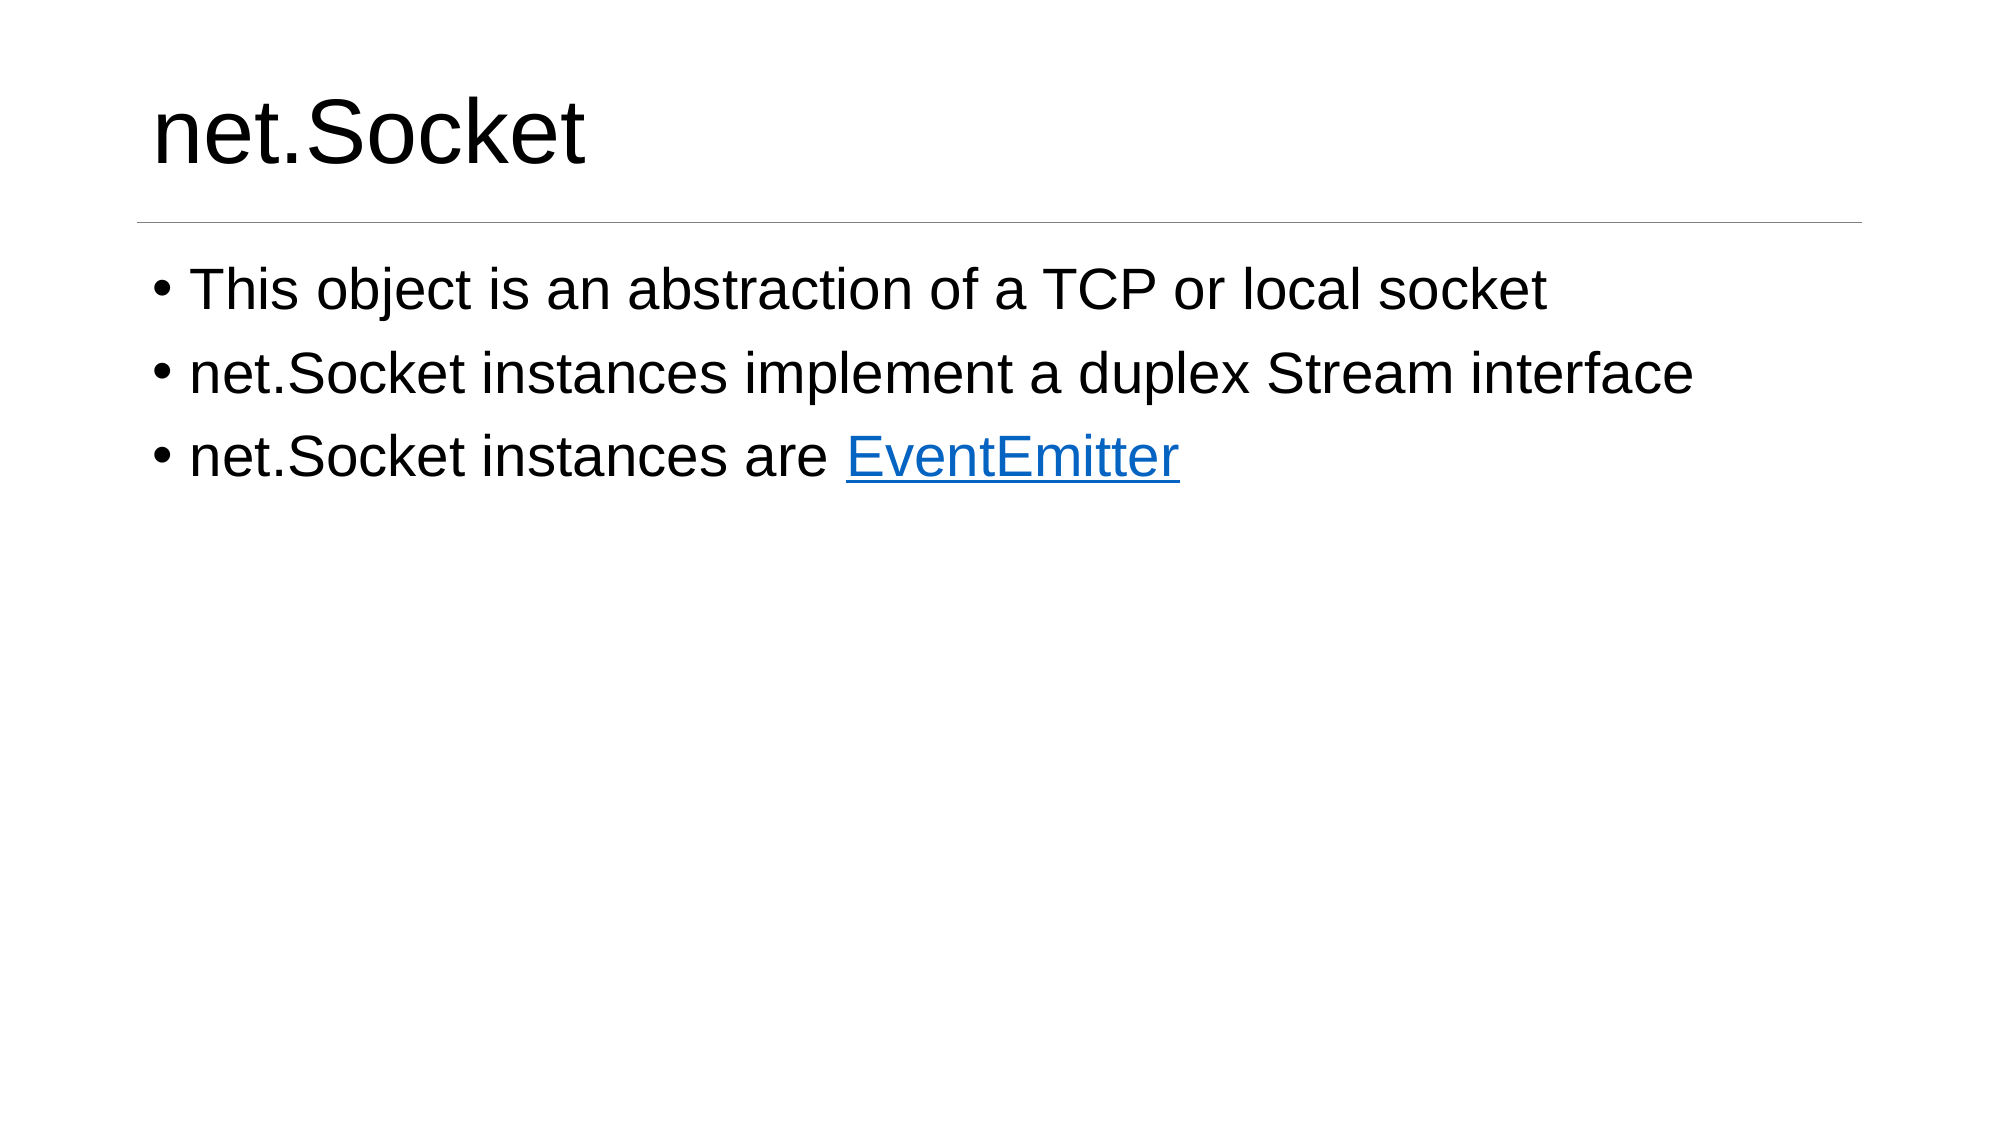

# net.Socket
This object is an abstraction of a TCP or local socket
net.Socket instances implement a duplex Stream interface
net.Socket instances are EventEmitter